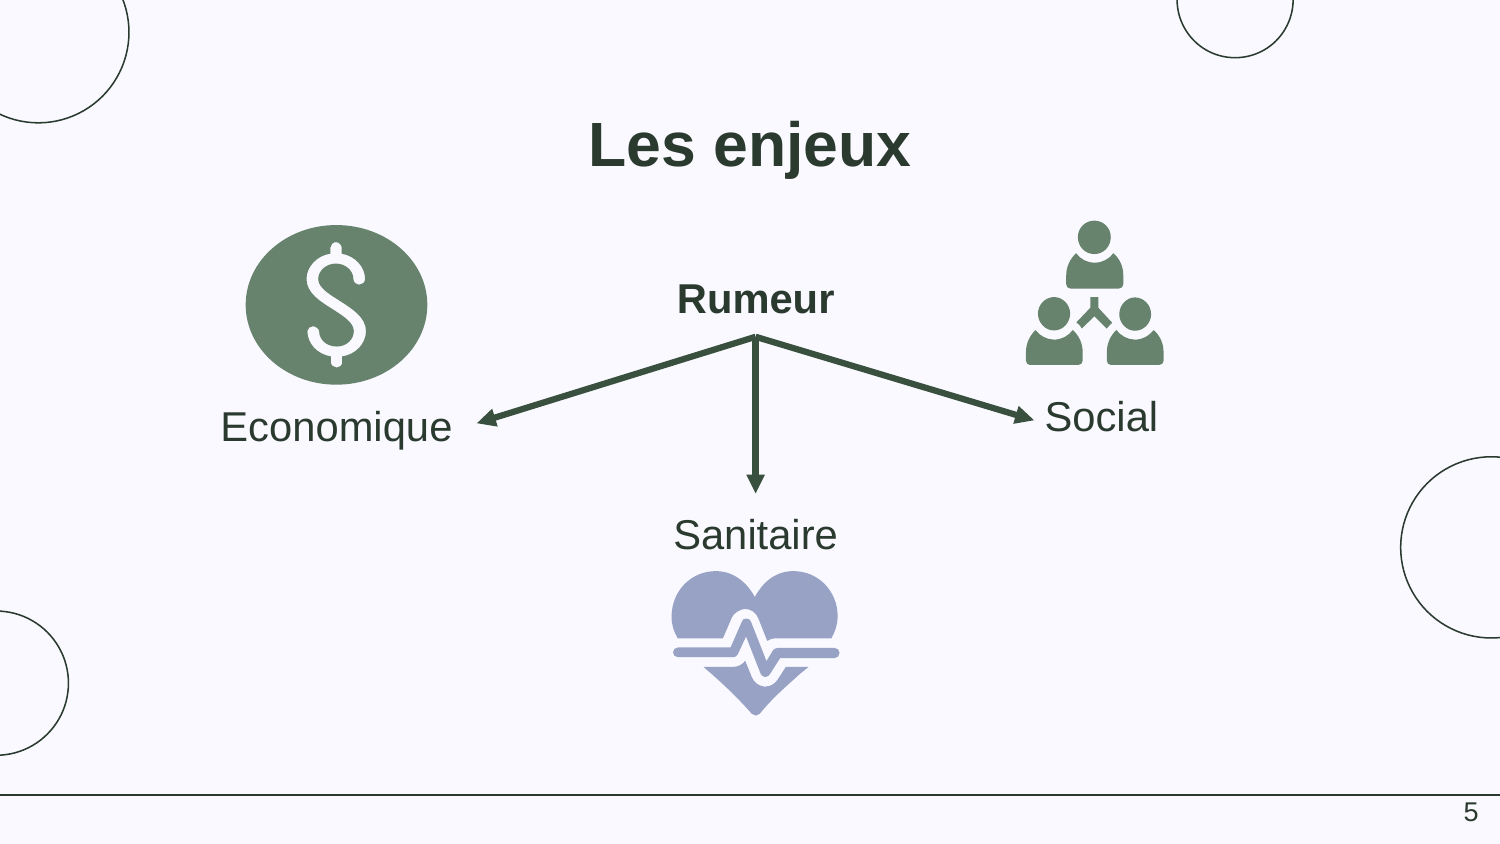

# Les enjeux

Rumeur

Social
Economique
Sanitaire

5